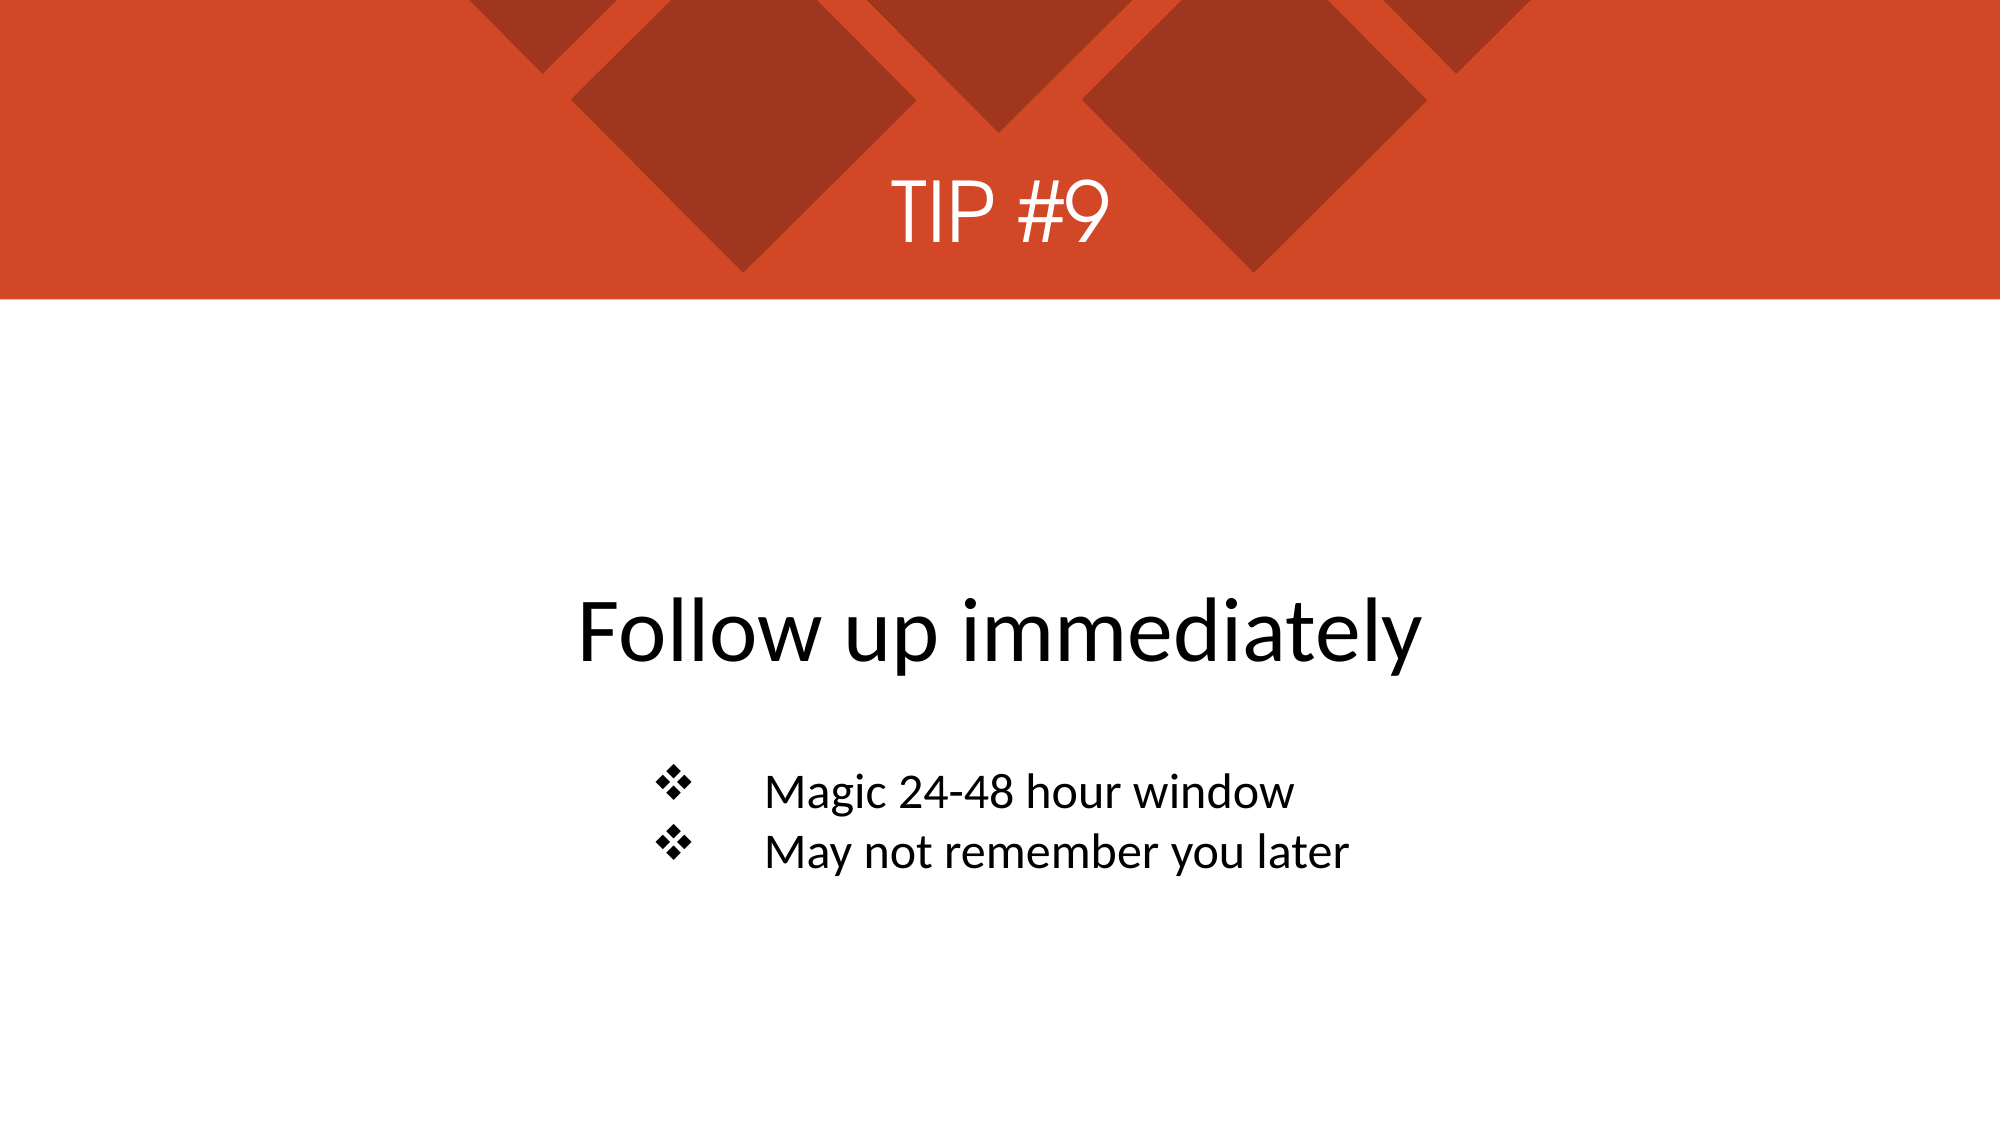

# TIP #9
Follow up immediately
Magic 24-48 hour window
May not remember you later